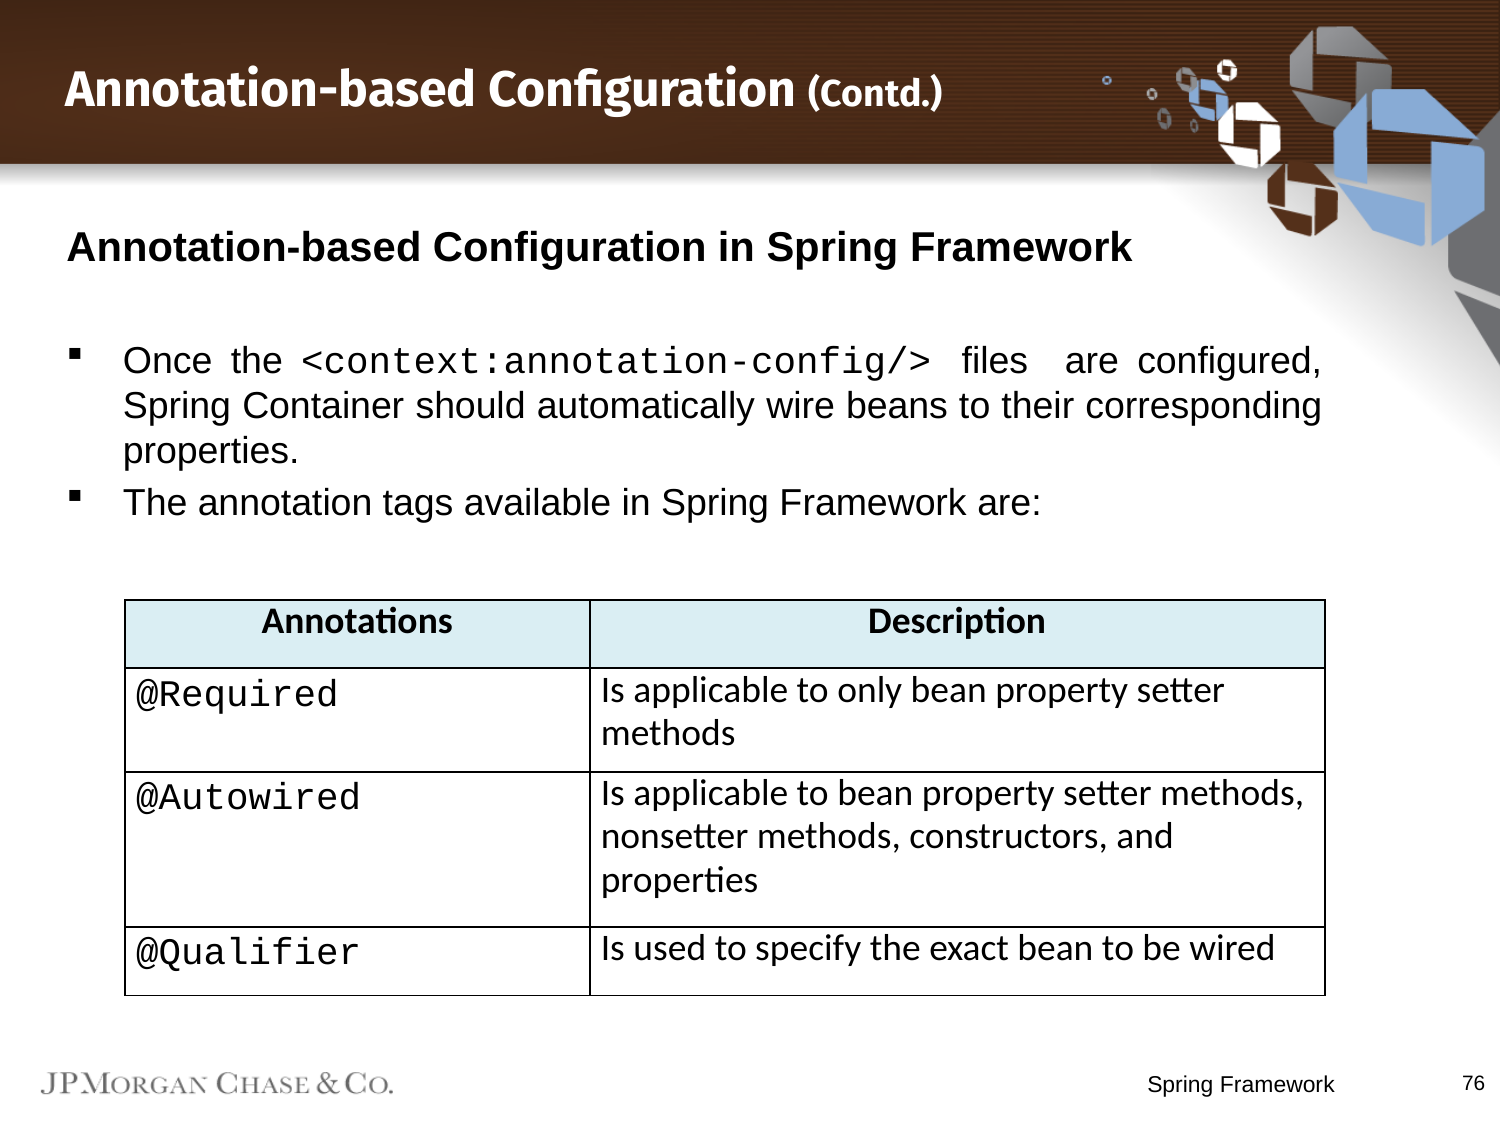

# Annotation-based Configuration (Contd.)
Annotation-based Configuration in Spring Framework

Once the <context:annotation-config/> files  are configured, Spring Container should automatically wire beans to their corresponding properties.
The annotation tags available in Spring Framework are:

| Annotations | Description |
| --- | --- |
| @Required | Is applicable to only bean property setter methods |
| @Autowired | Is applicable to bean property setter methods, nonsetter methods, constructors, and properties |
| @Qualifier | Is used to specify the exact bean to be wired |
Spring Framework
76